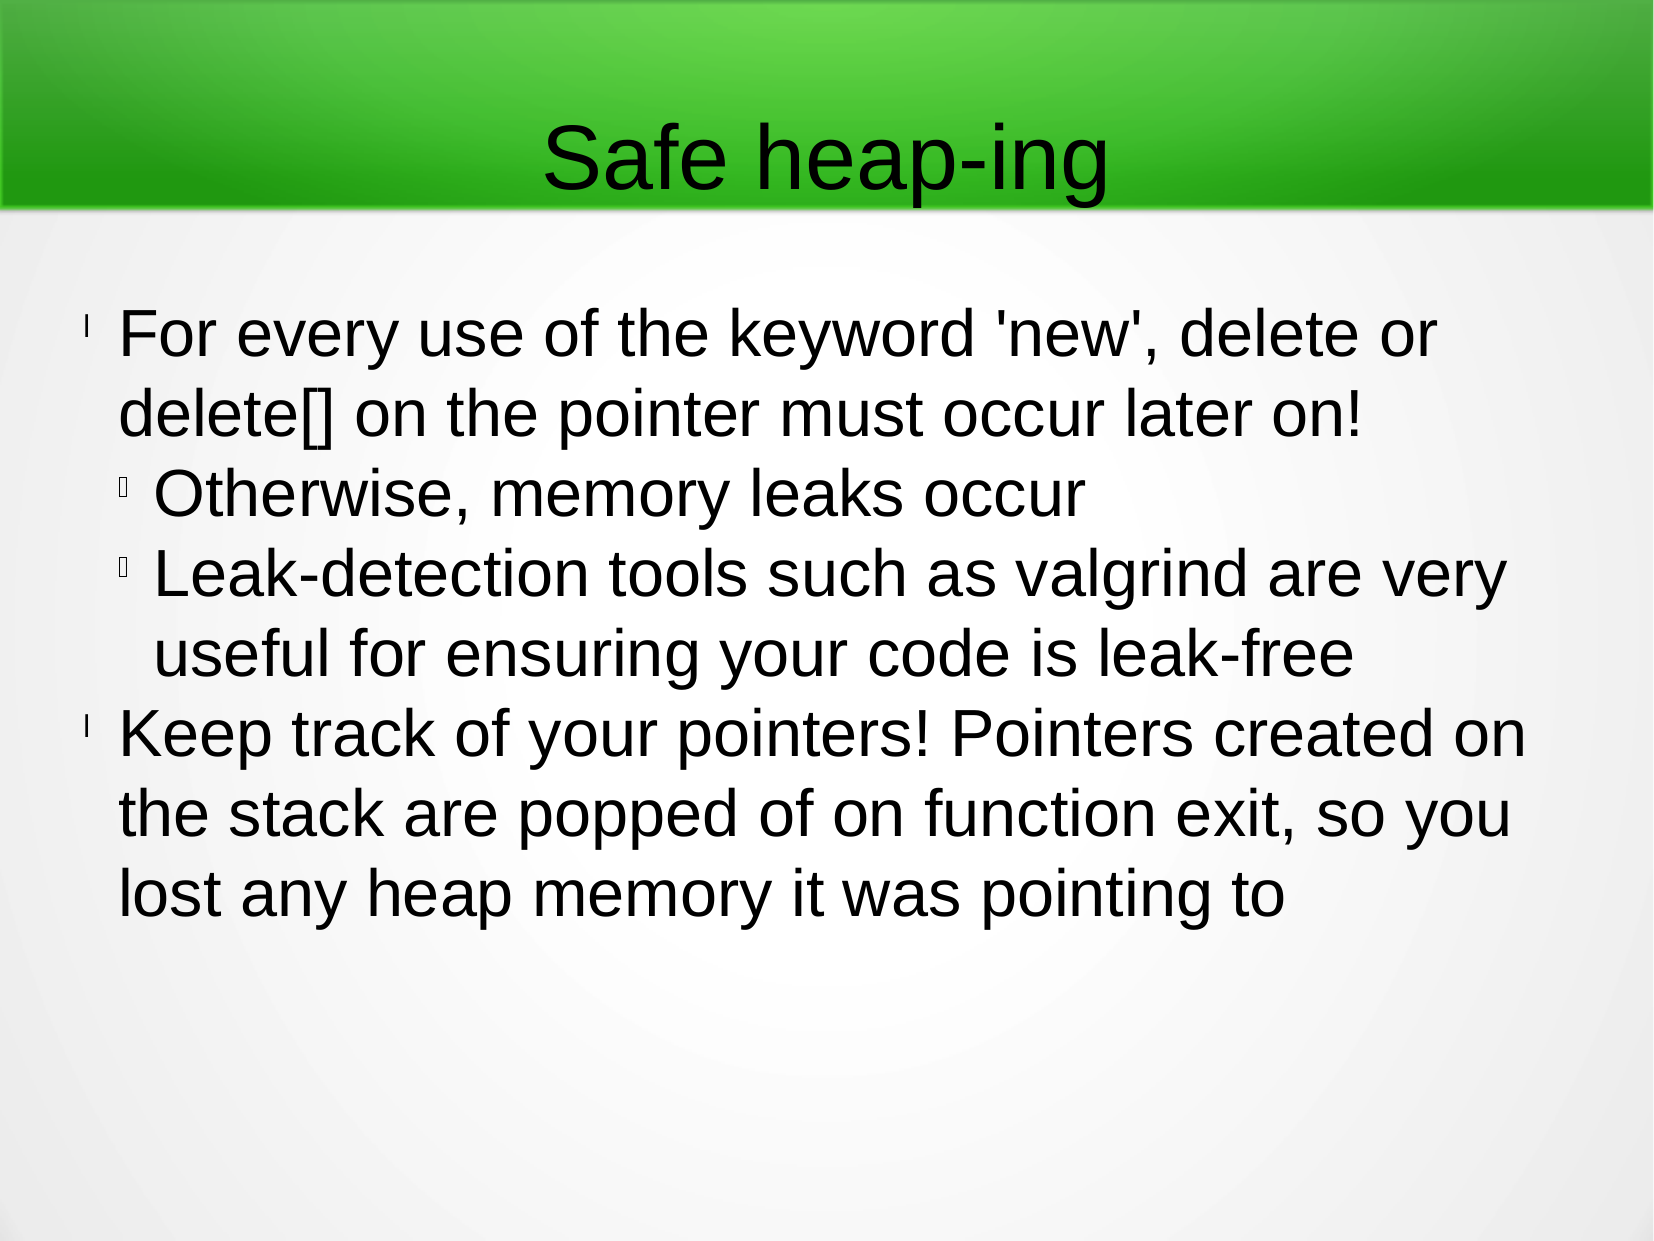

Safe heap-ing

For every use of the keyword 'new', delete or delete[] on the pointer must occur later on!
Otherwise, memory leaks occur
Leak-detection tools such as valgrind are very useful for ensuring your code is leak-free
Keep track of your pointers! Pointers created on the stack are popped of on function exit, so you lost any heap memory it was pointing to